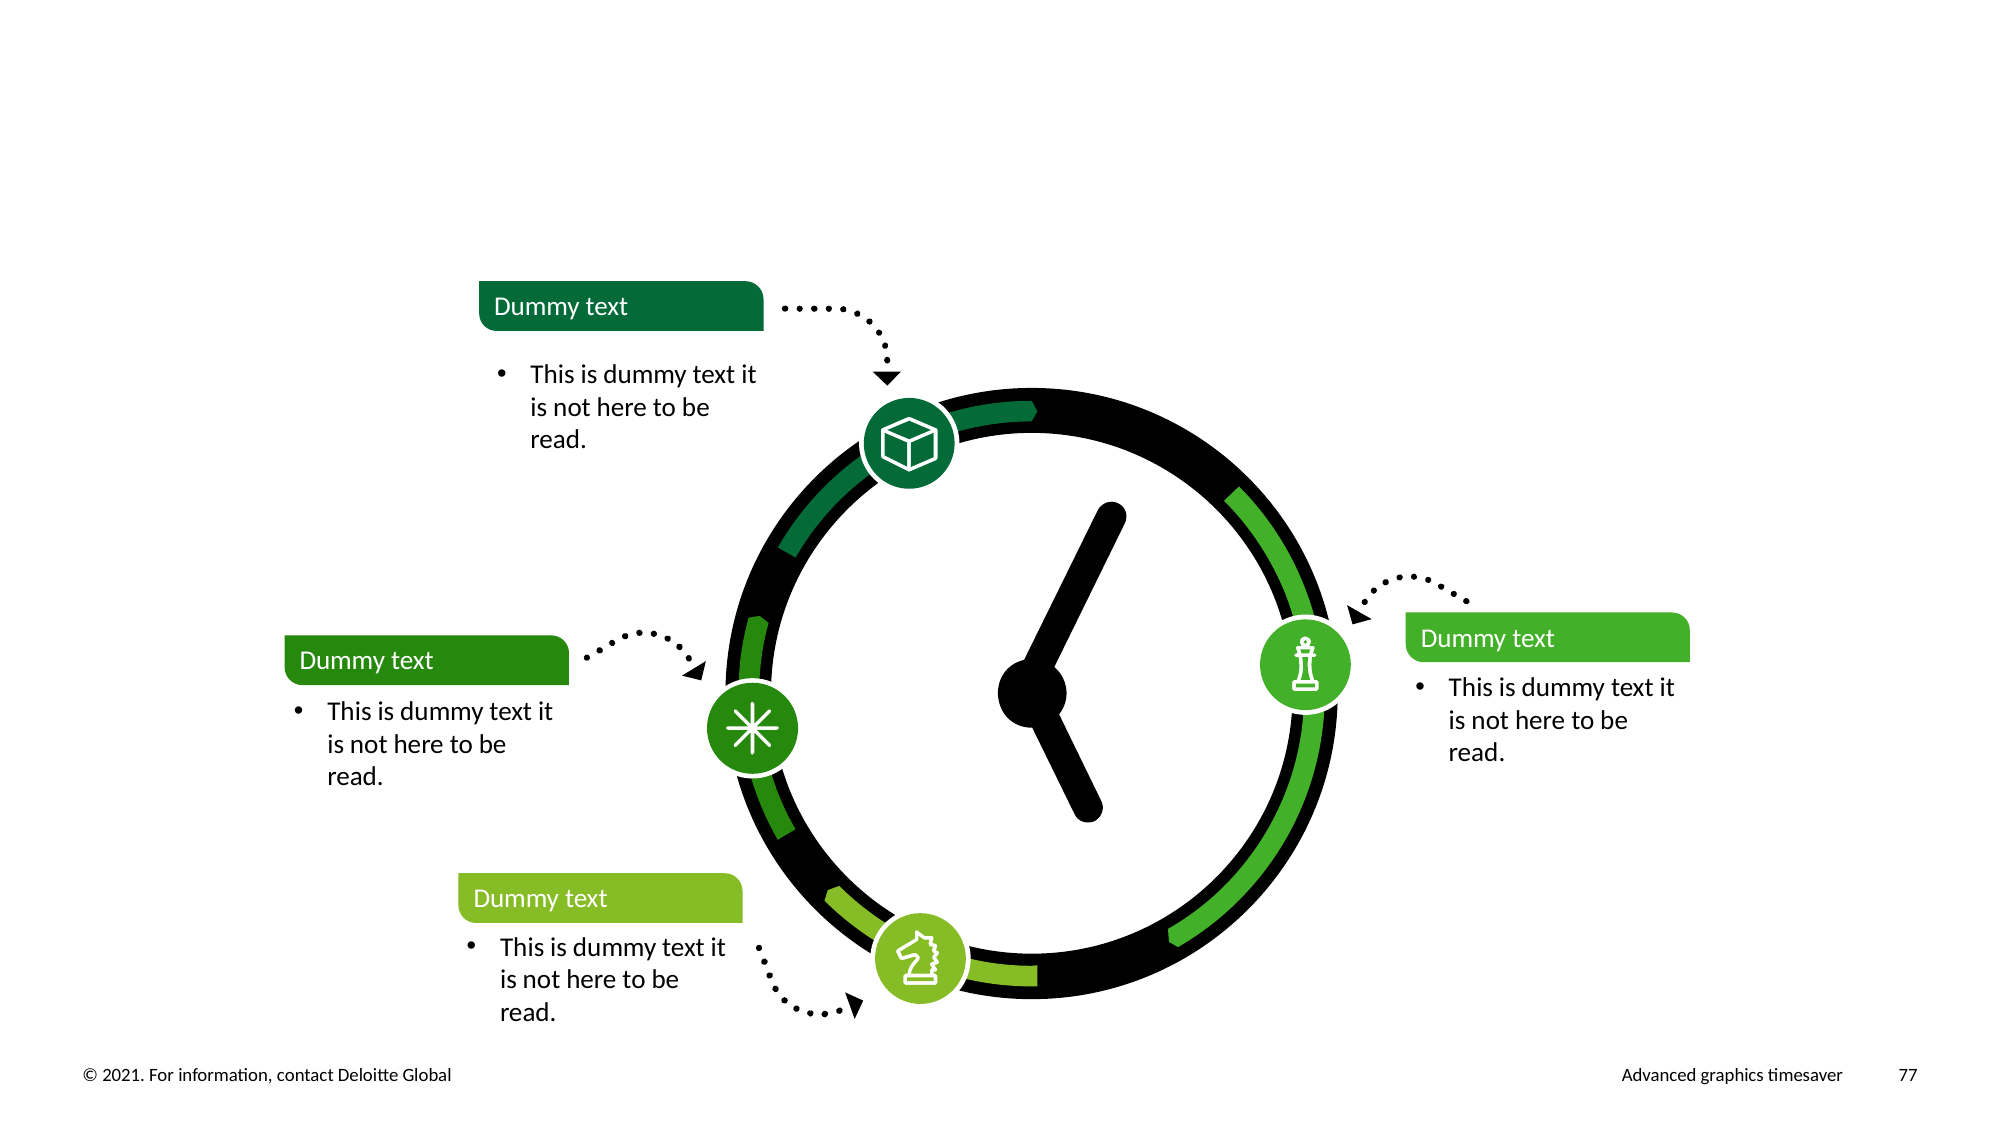

Dummy text

This is dummy text it is not here to be read.

Dummy text

Dummy text
This is dummy text it is not here to be read.

This is dummy text it is not here to be read.
Dummy text

This is dummy text it is not here to be read.